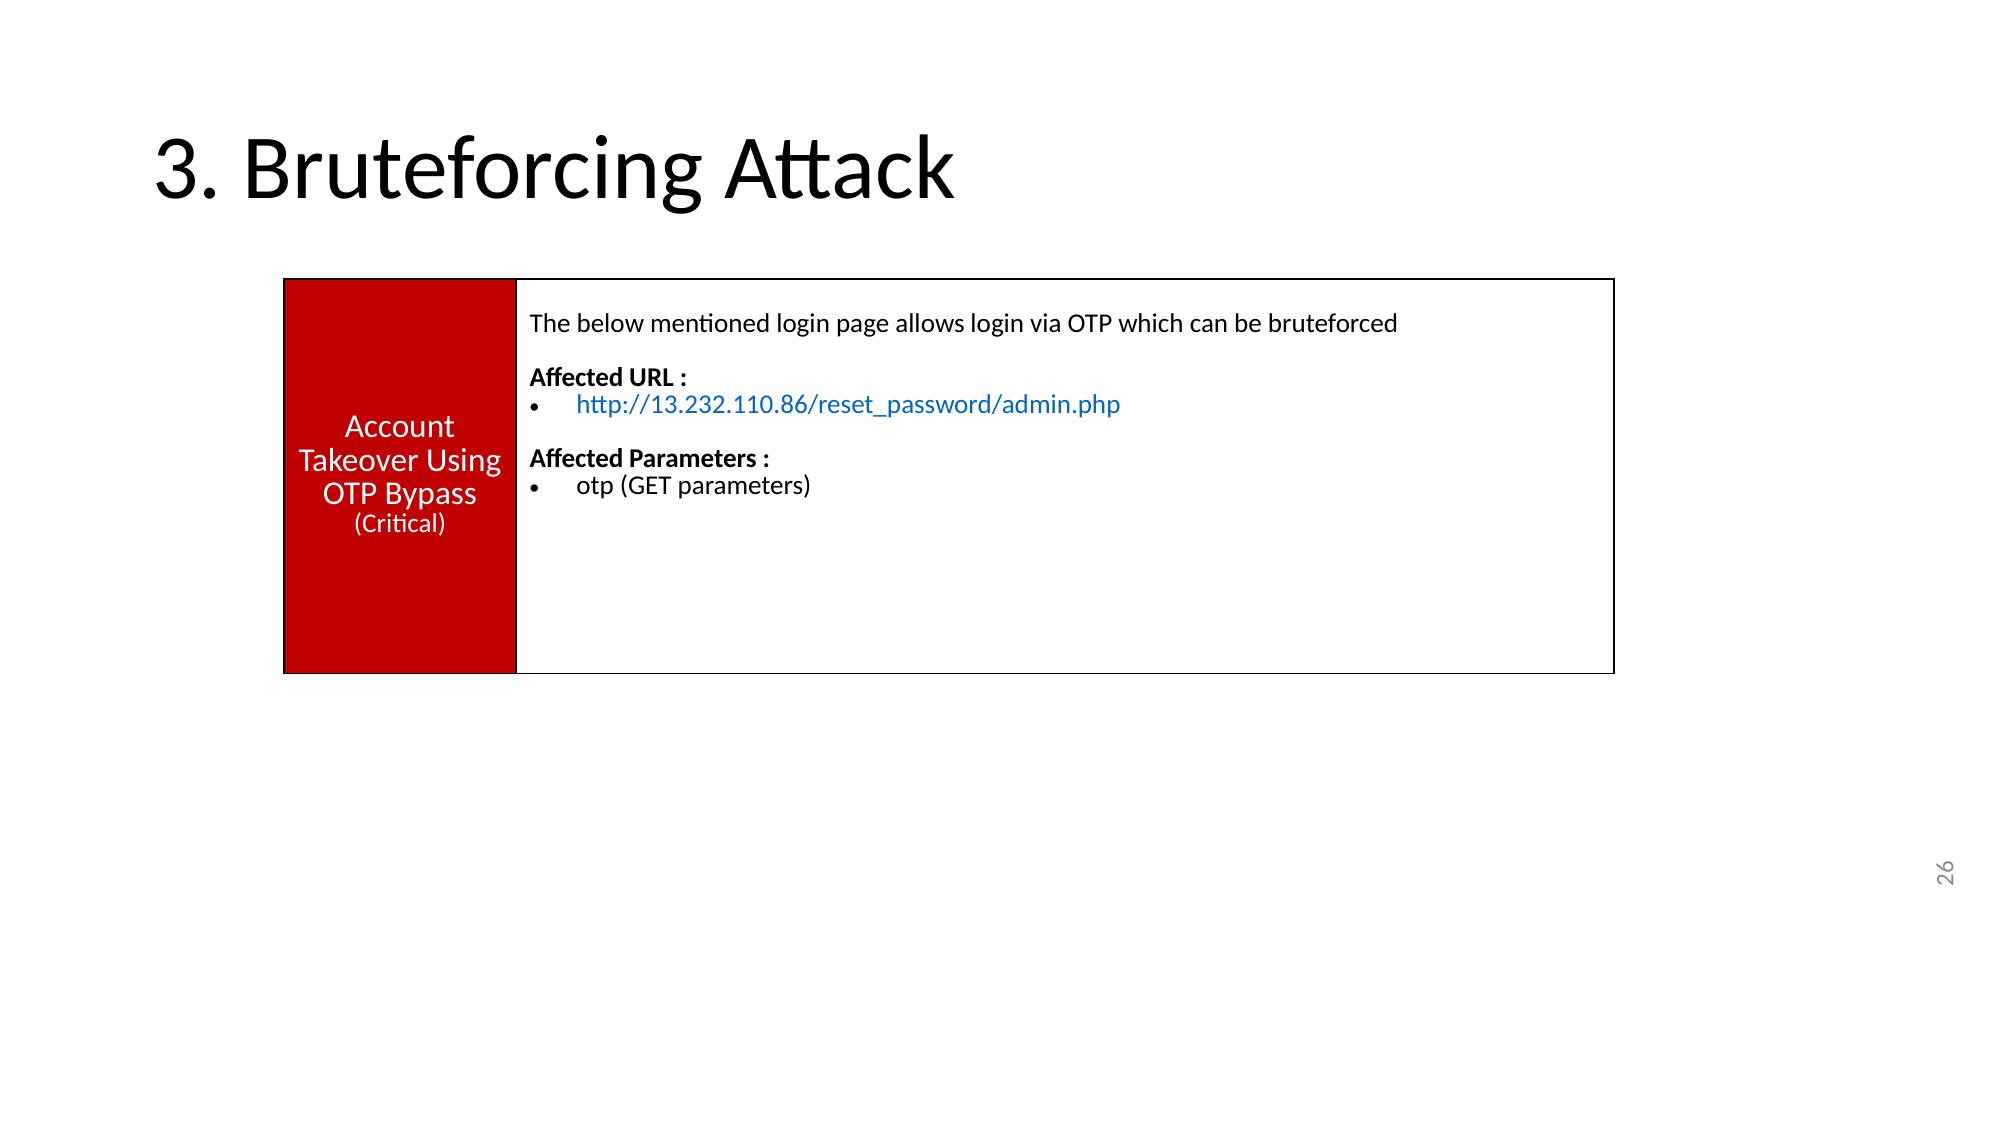

# 3. Bruteforcing Attack
|  |  |
| --- | --- |
| Account Takeover Using OTP Bypass (Critical) | The below mentioned login page allows login via OTP which can be bruteforced Affected URL : http://13.232.110.86/reset\_password/admin.php Affected Parameters : otp (GET parameters) |
26